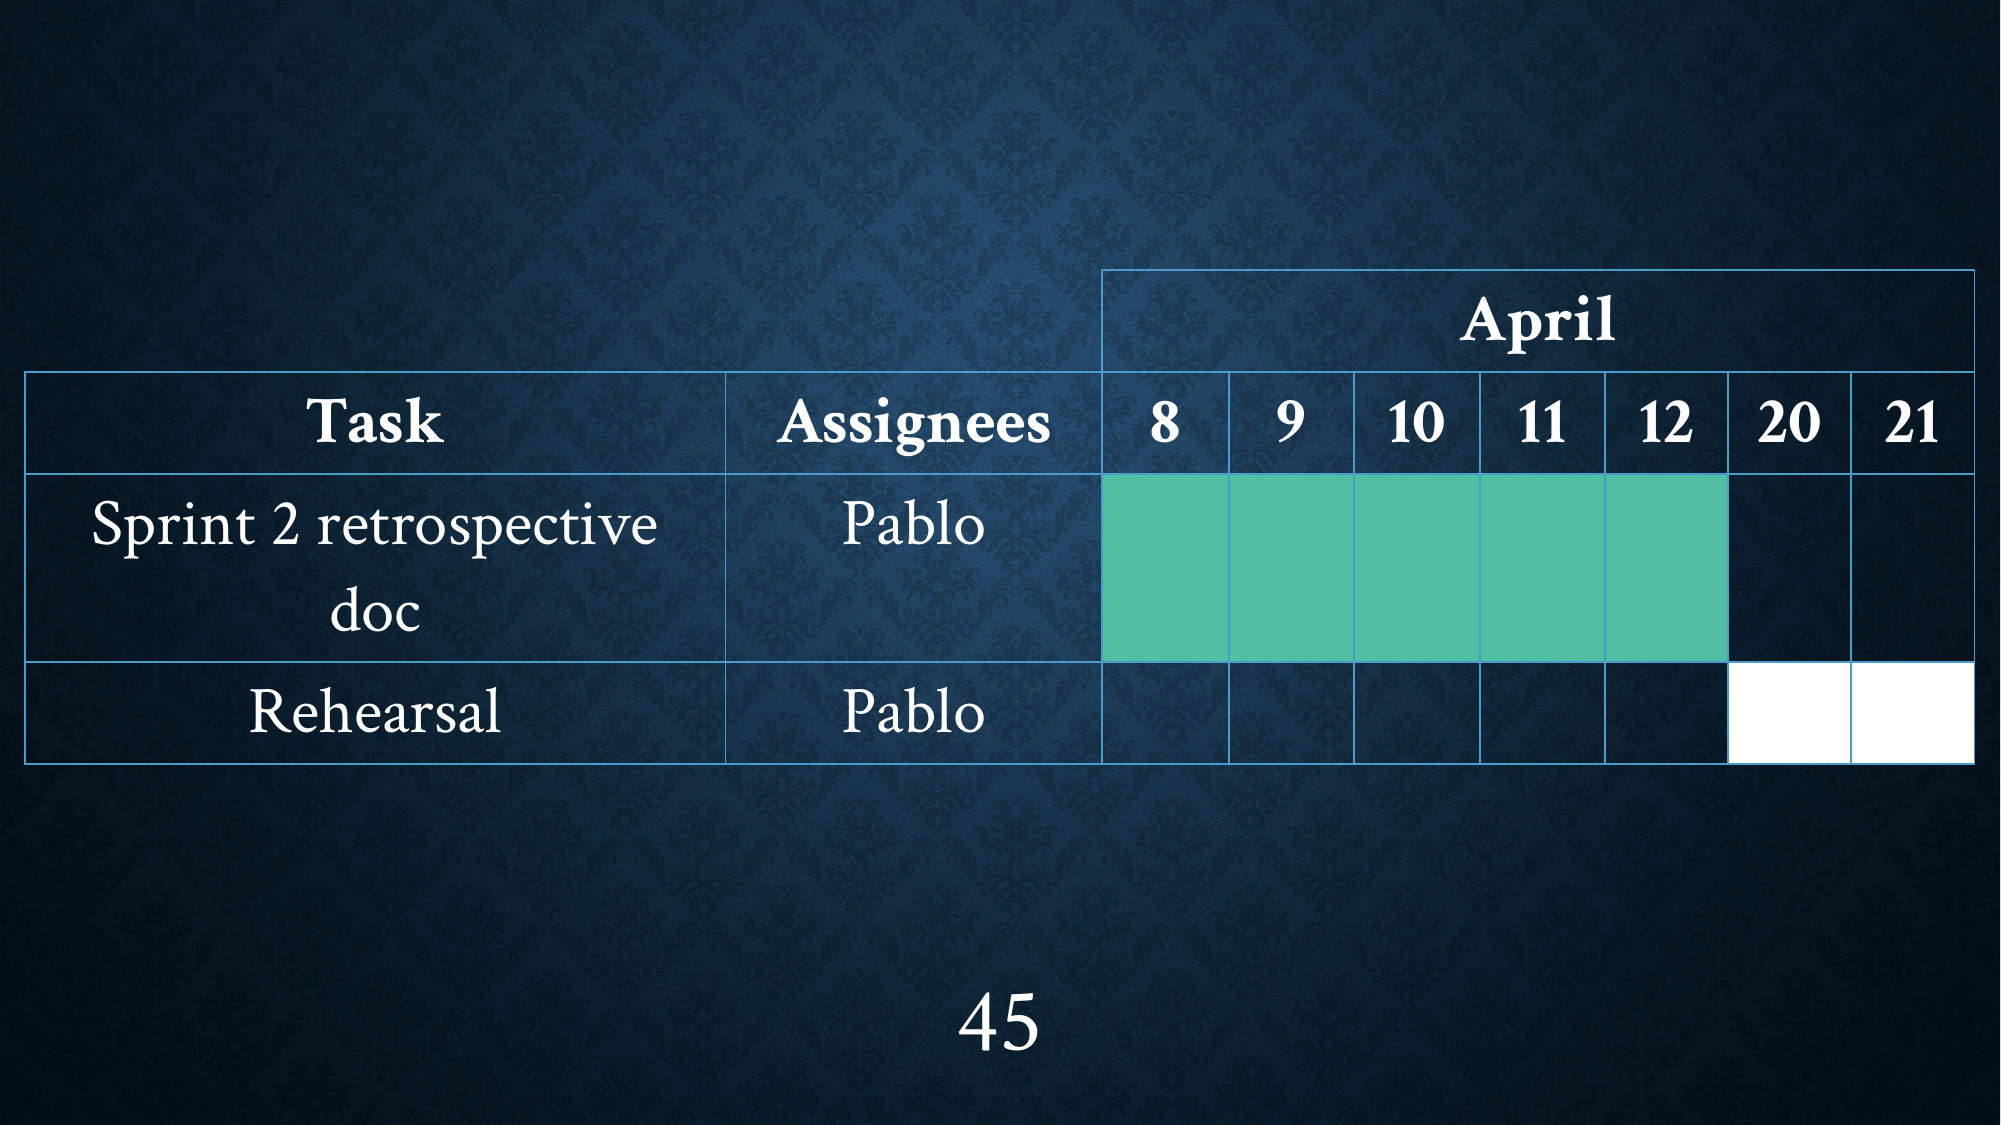

|  |  | April |  |  |  |  |  |  |
| --- | --- | --- | --- | --- | --- | --- | --- | --- |
| Task | Assignees | 8 | 9 | 10 | 11 | 12 | 20 | 21 |
| Sprint 2 retrospective doc | Pablo |  |  |  |  |  |  |  |
| Rehearsal | Pablo |  |  |  |  |  |  |  |
45